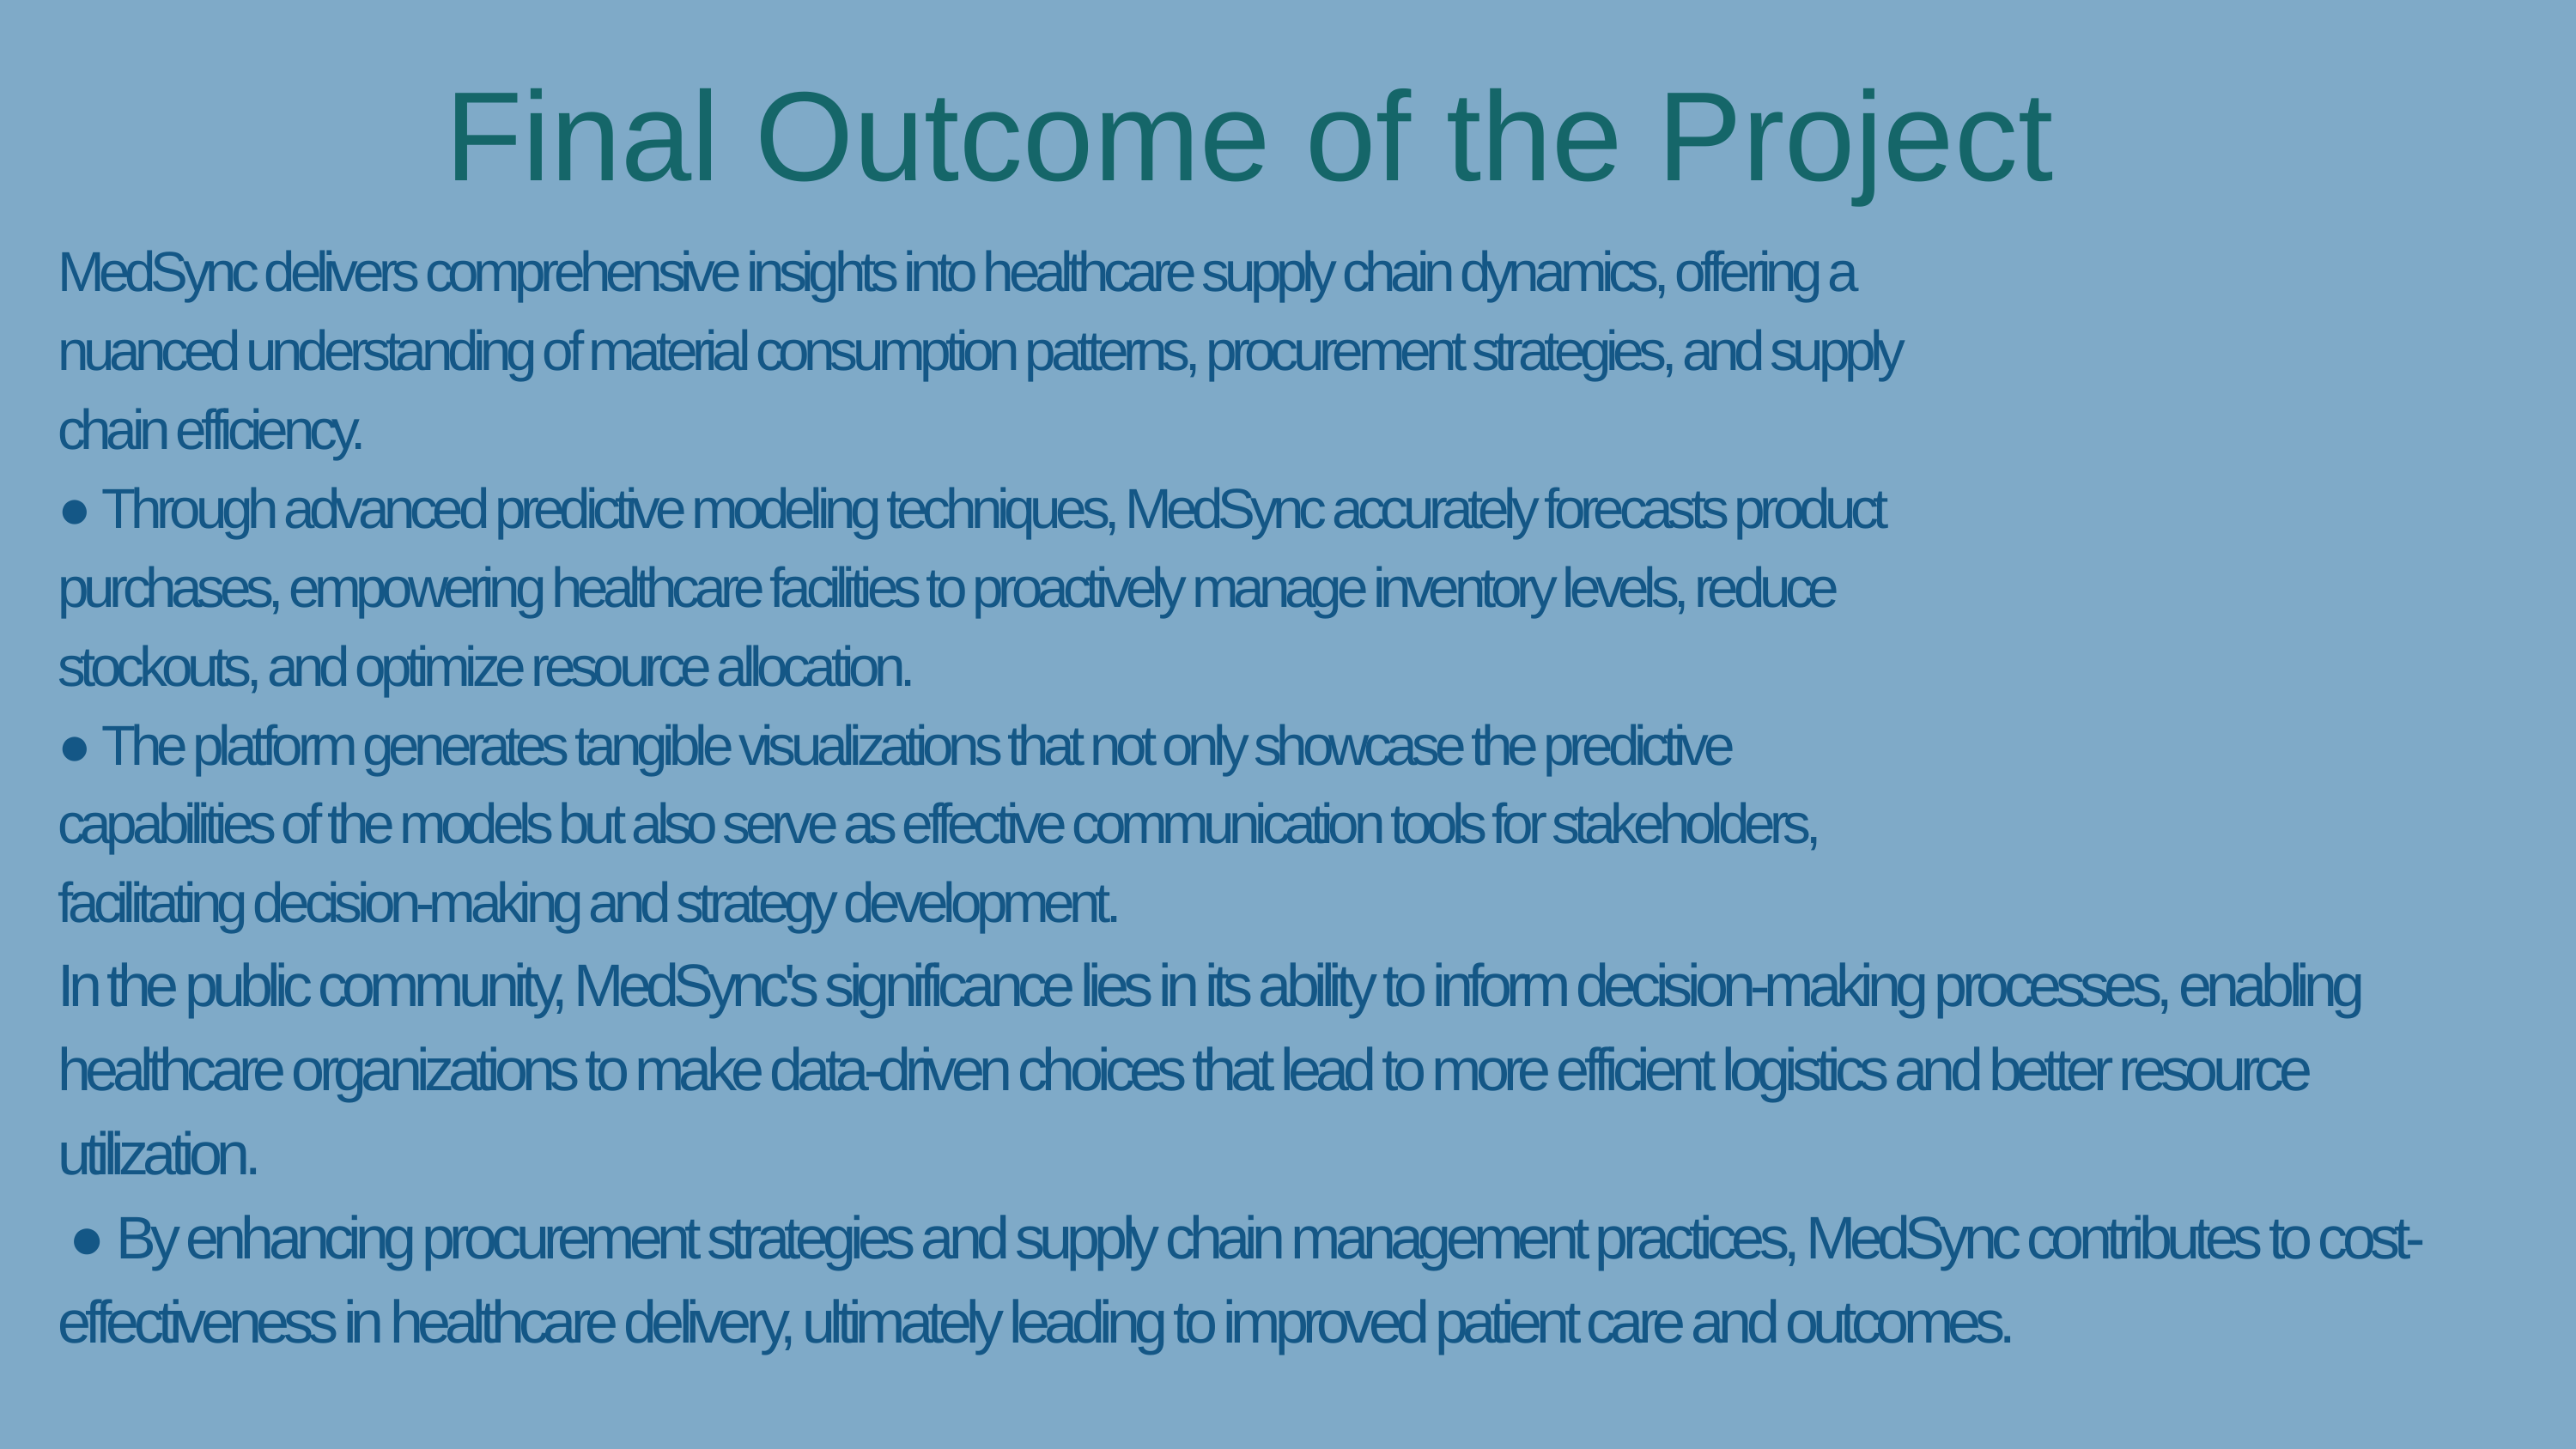

Final Outcome of the Project
MedSync delivers comprehensive insights into healthcare supply chain dynamics, offering a
nuanced understanding of material consumption patterns, procurement strategies, and supply
chain efficiency.
● Through advanced predictive modeling techniques, MedSync accurately forecasts product
purchases, empowering healthcare facilities to proactively manage inventory levels, reduce
stockouts, and optimize resource allocation.
● The platform generates tangible visualizations that not only showcase the predictive
capabilities of the models but also serve as effective communication tools for stakeholders,
facilitating decision-making and strategy development.
In the public community, MedSync's significance lies in its ability to inform decision-making processes, enabling healthcare organizations to make data-driven choices that lead to more efficient logistics and better resource utilization.
 ● By enhancing procurement strategies and supply chain management practices, MedSync contributes to cost-effectiveness in healthcare delivery, ultimately leading to improved patient care and outcomes.